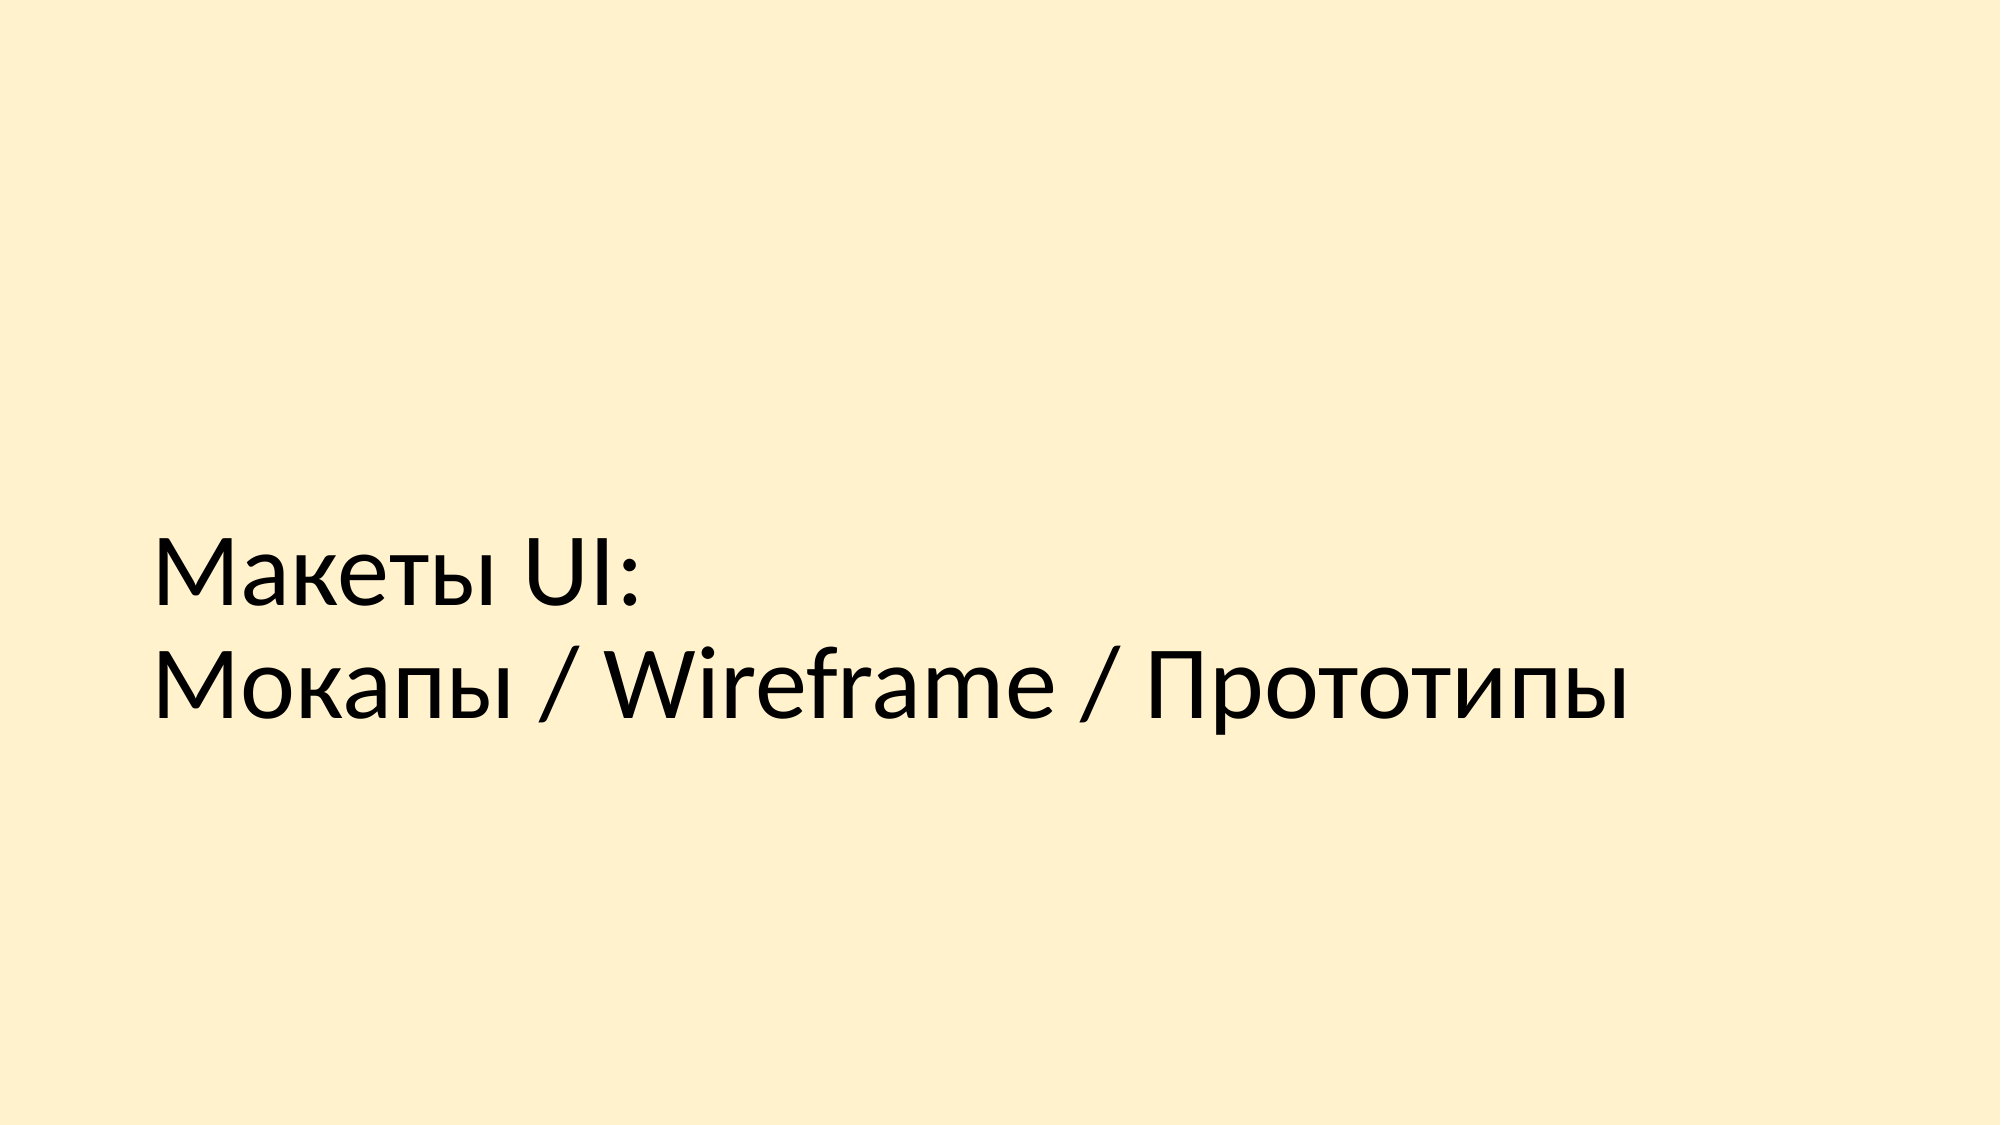

# Макеты UI: Мокапы / Wireframe / Прототипы